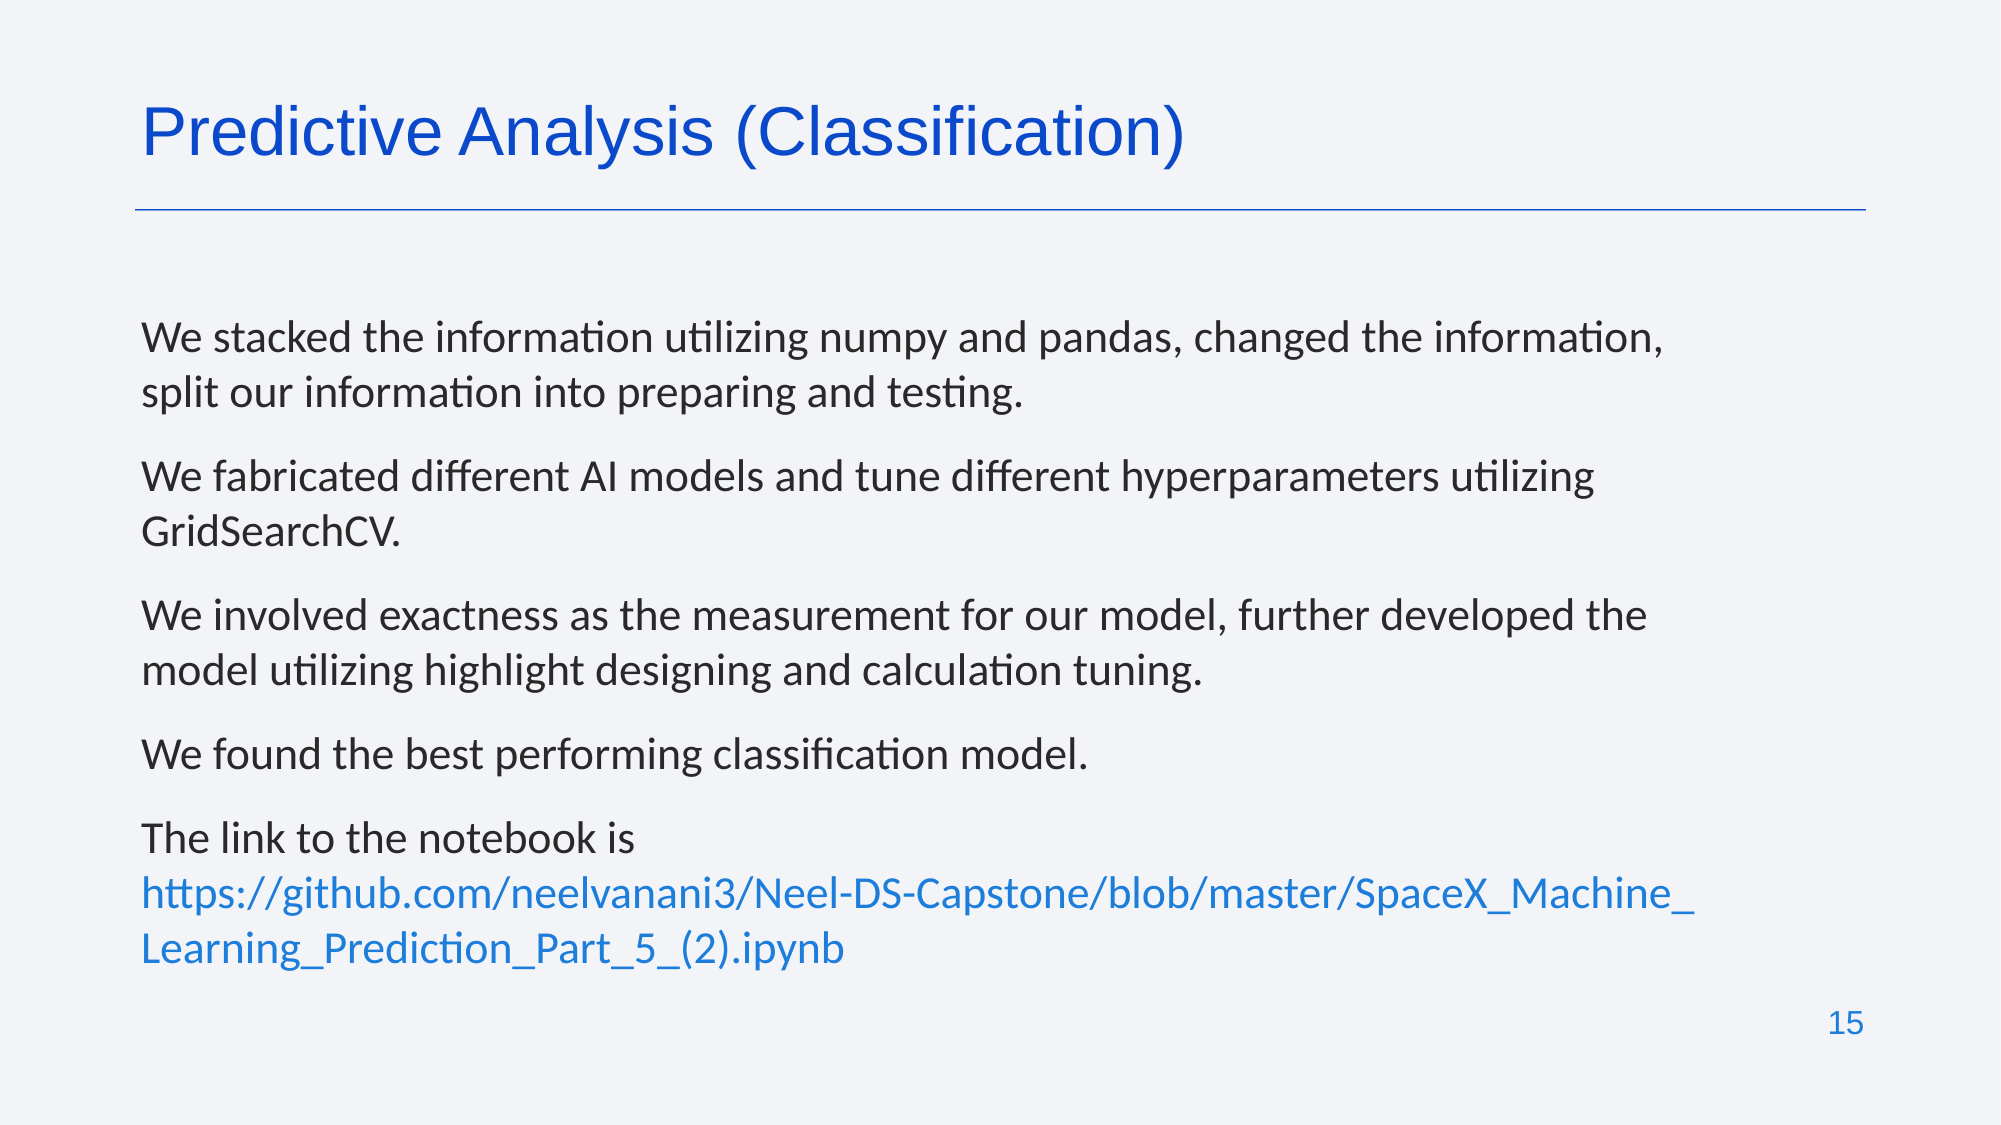

Predictive Analysis (Classification)
We stacked the information utilizing numpy and pandas, changed the information, split our information into preparing and testing.
We fabricated different AI models and tune different hyperparameters utilizing GridSearchCV.
We involved exactness as the measurement for our model, further developed the model utilizing highlight designing and calculation tuning.
We found the best performing classification model.
The link to the notebook is https://github.com/neelvanani3/Neel-DS-Capstone/blob/master/SpaceX_Machine_Learning_Prediction_Part_5_(2).ipynb
15